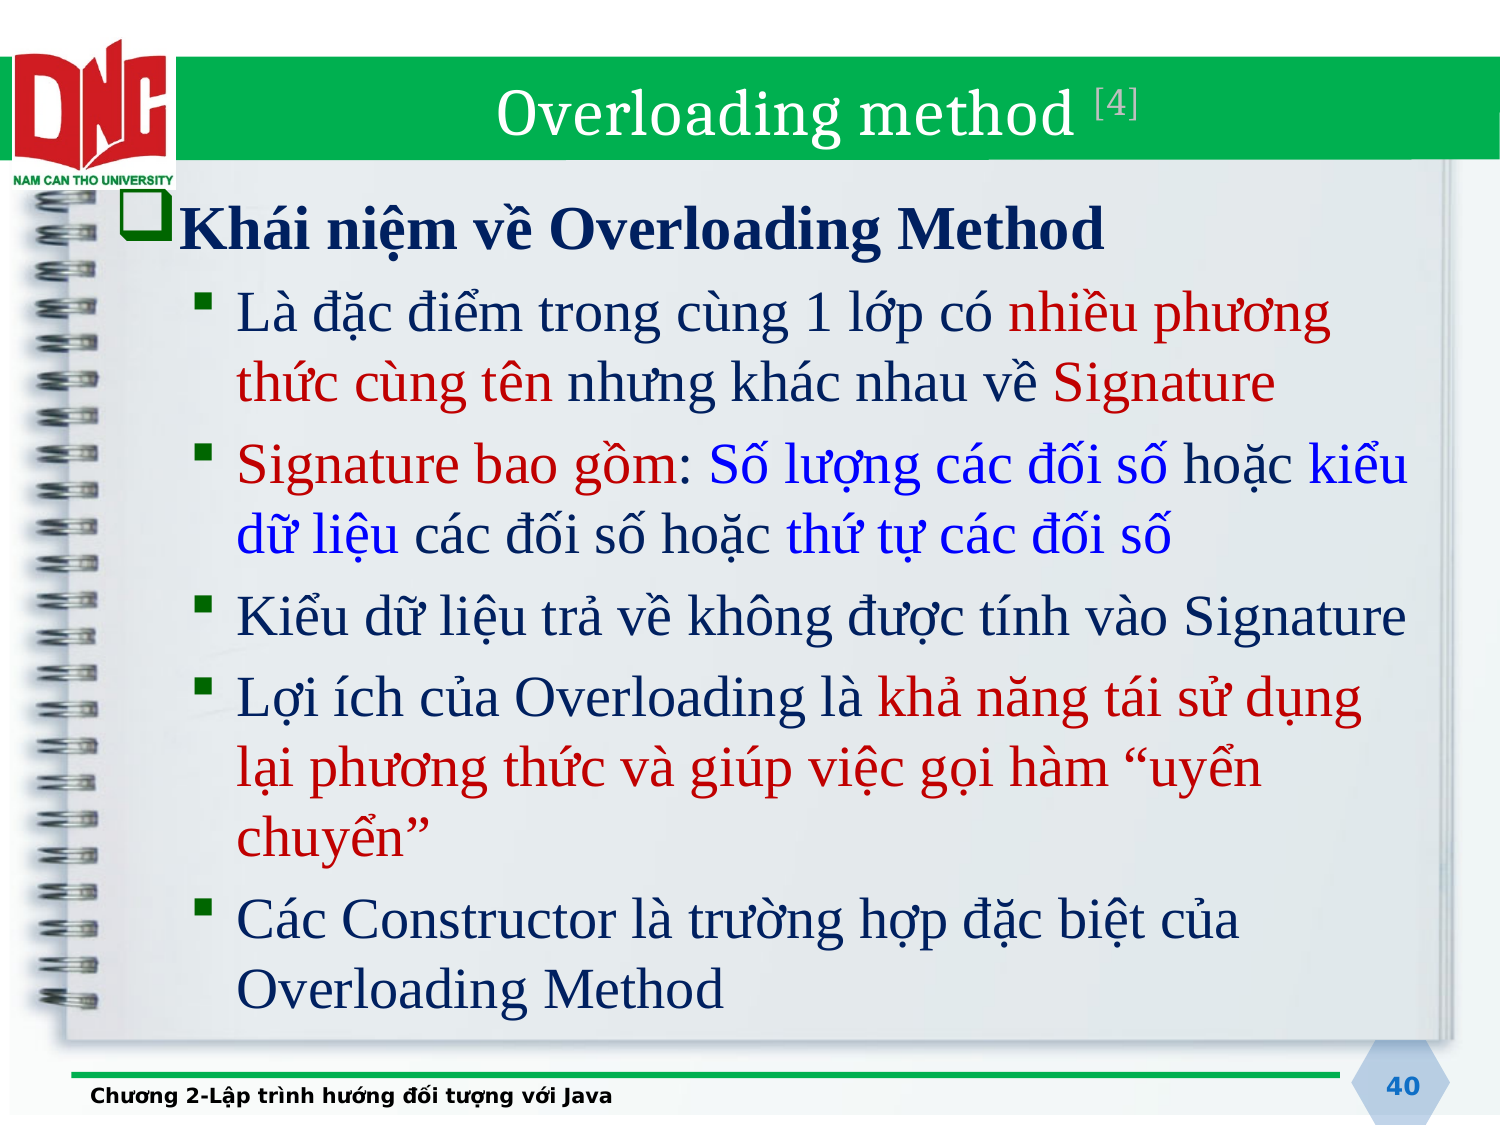

# Overloading method [4]
Khái niệm về Overloading Method
Là đặc điểm trong cùng 1 lớp có nhiều phương thức cùng tên nhưng khác nhau về Signature
Signature bao gồm: Số lượng các đối số hoặc kiểu dữ liệu các đối số hoặc thứ tự các đối số
Kiểu dữ liệu trả về không được tính vào Signature
Lợi ích của Overloading là khả năng tái sử dụng lại phương thức và giúp việc gọi hàm “uyển chuyển”
Các Constructor là trường hợp đặc biệt của Overloading Method
40
Chương 2-Lập trình hướng đối tượng với Java